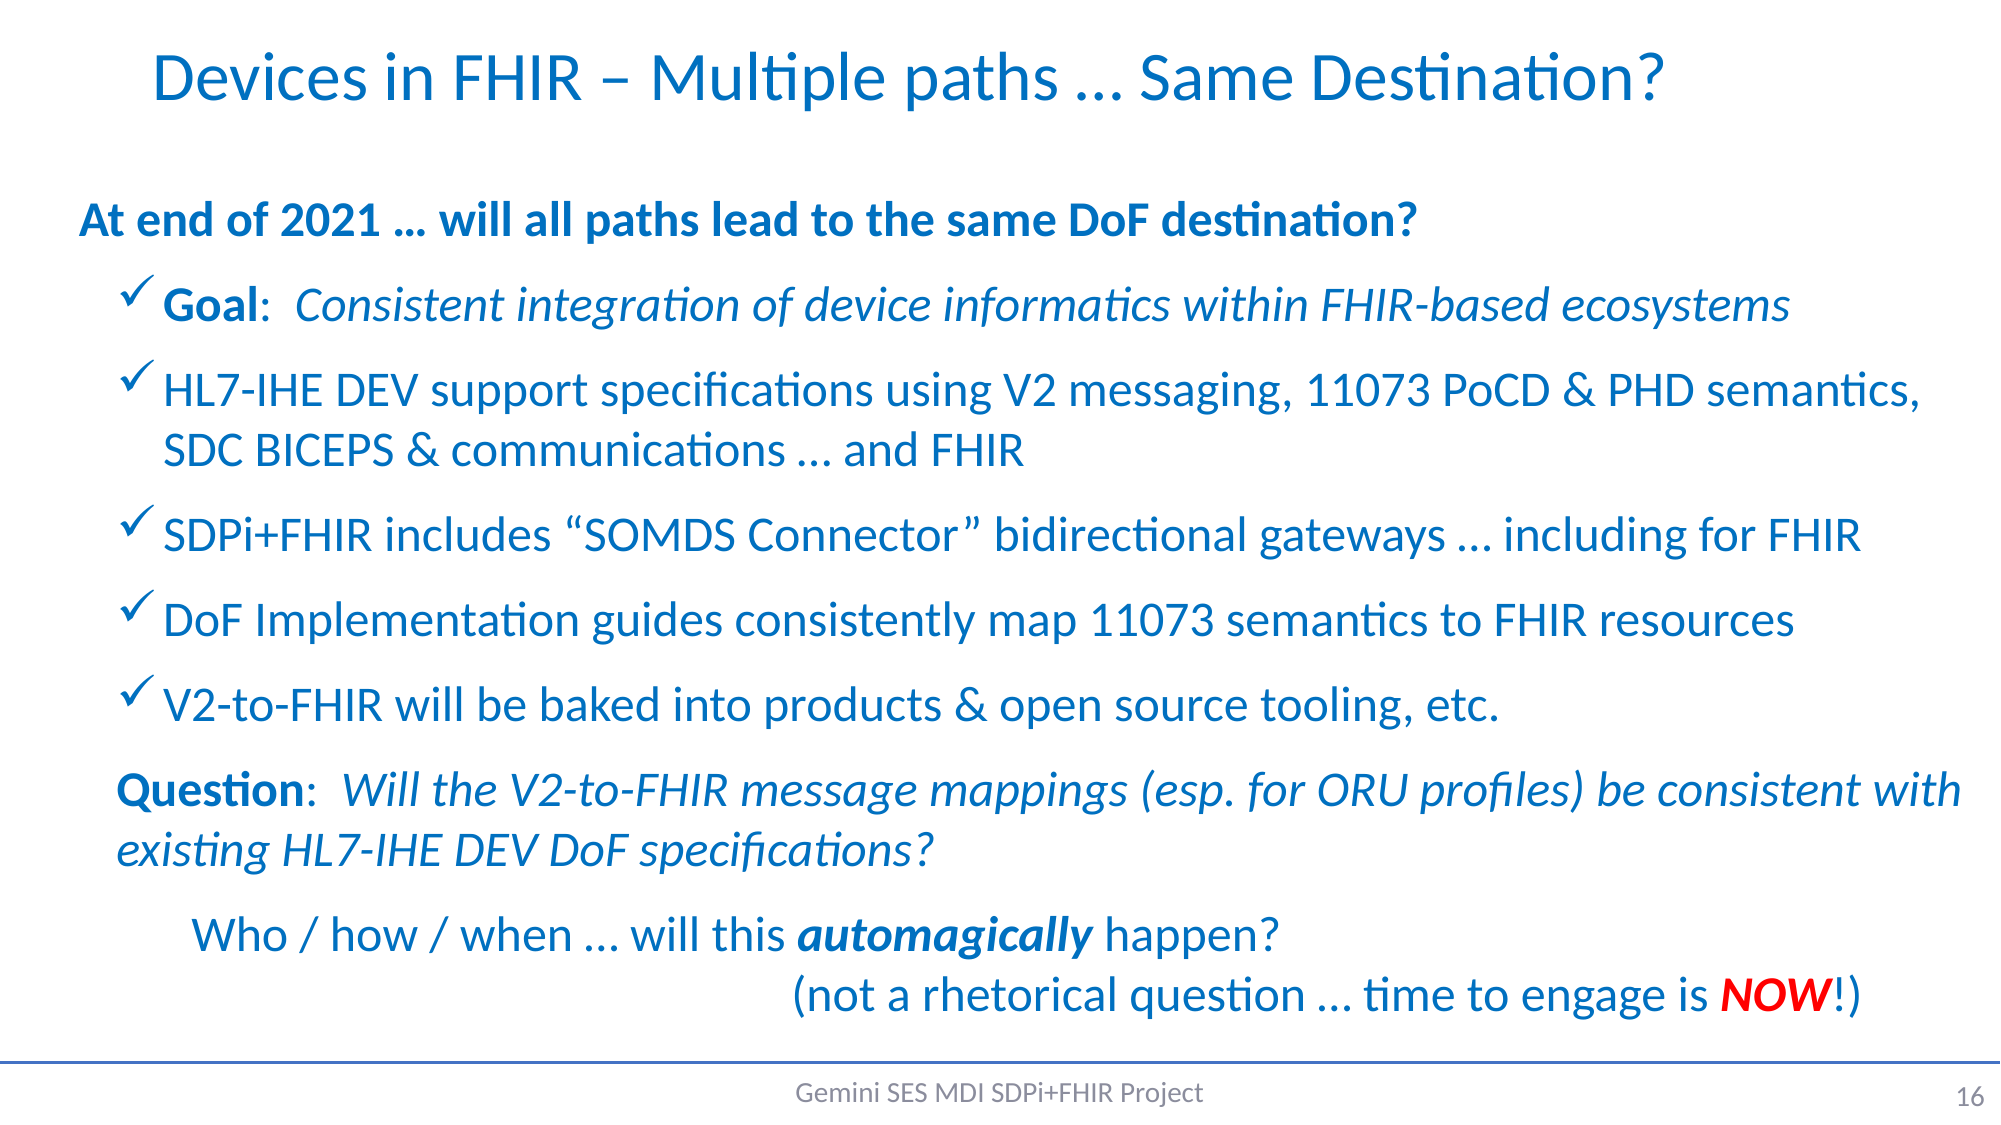

# Devices in FHIR – Multiple paths … Same Destination?
At end of 2021 … will all paths lead to the same DoF destination?
Goal:  Consistent integration of device informatics within FHIR-based ecosystems
HL7-IHE DEV support specifications using V2 messaging, 11073 PoCD & PHD semantics, SDC BICEPS & communications … and FHIR
SDPi+FHIR includes “SOMDS Connector” bidirectional gateways … including for FHIR
DoF Implementation guides consistently map 11073 semantics to FHIR resources
V2-to-FHIR will be baked into products & open source tooling, etc.
Question:  Will the V2-to-FHIR message mappings (esp. for ORU profiles) be consistent with existing HL7-IHE DEV DoF specifications?
Who / how / when … will this automagically happen?								(not a rhetorical question … time to engage is NOW!)

Gemini SES MDI SDPi+FHIR Project
16